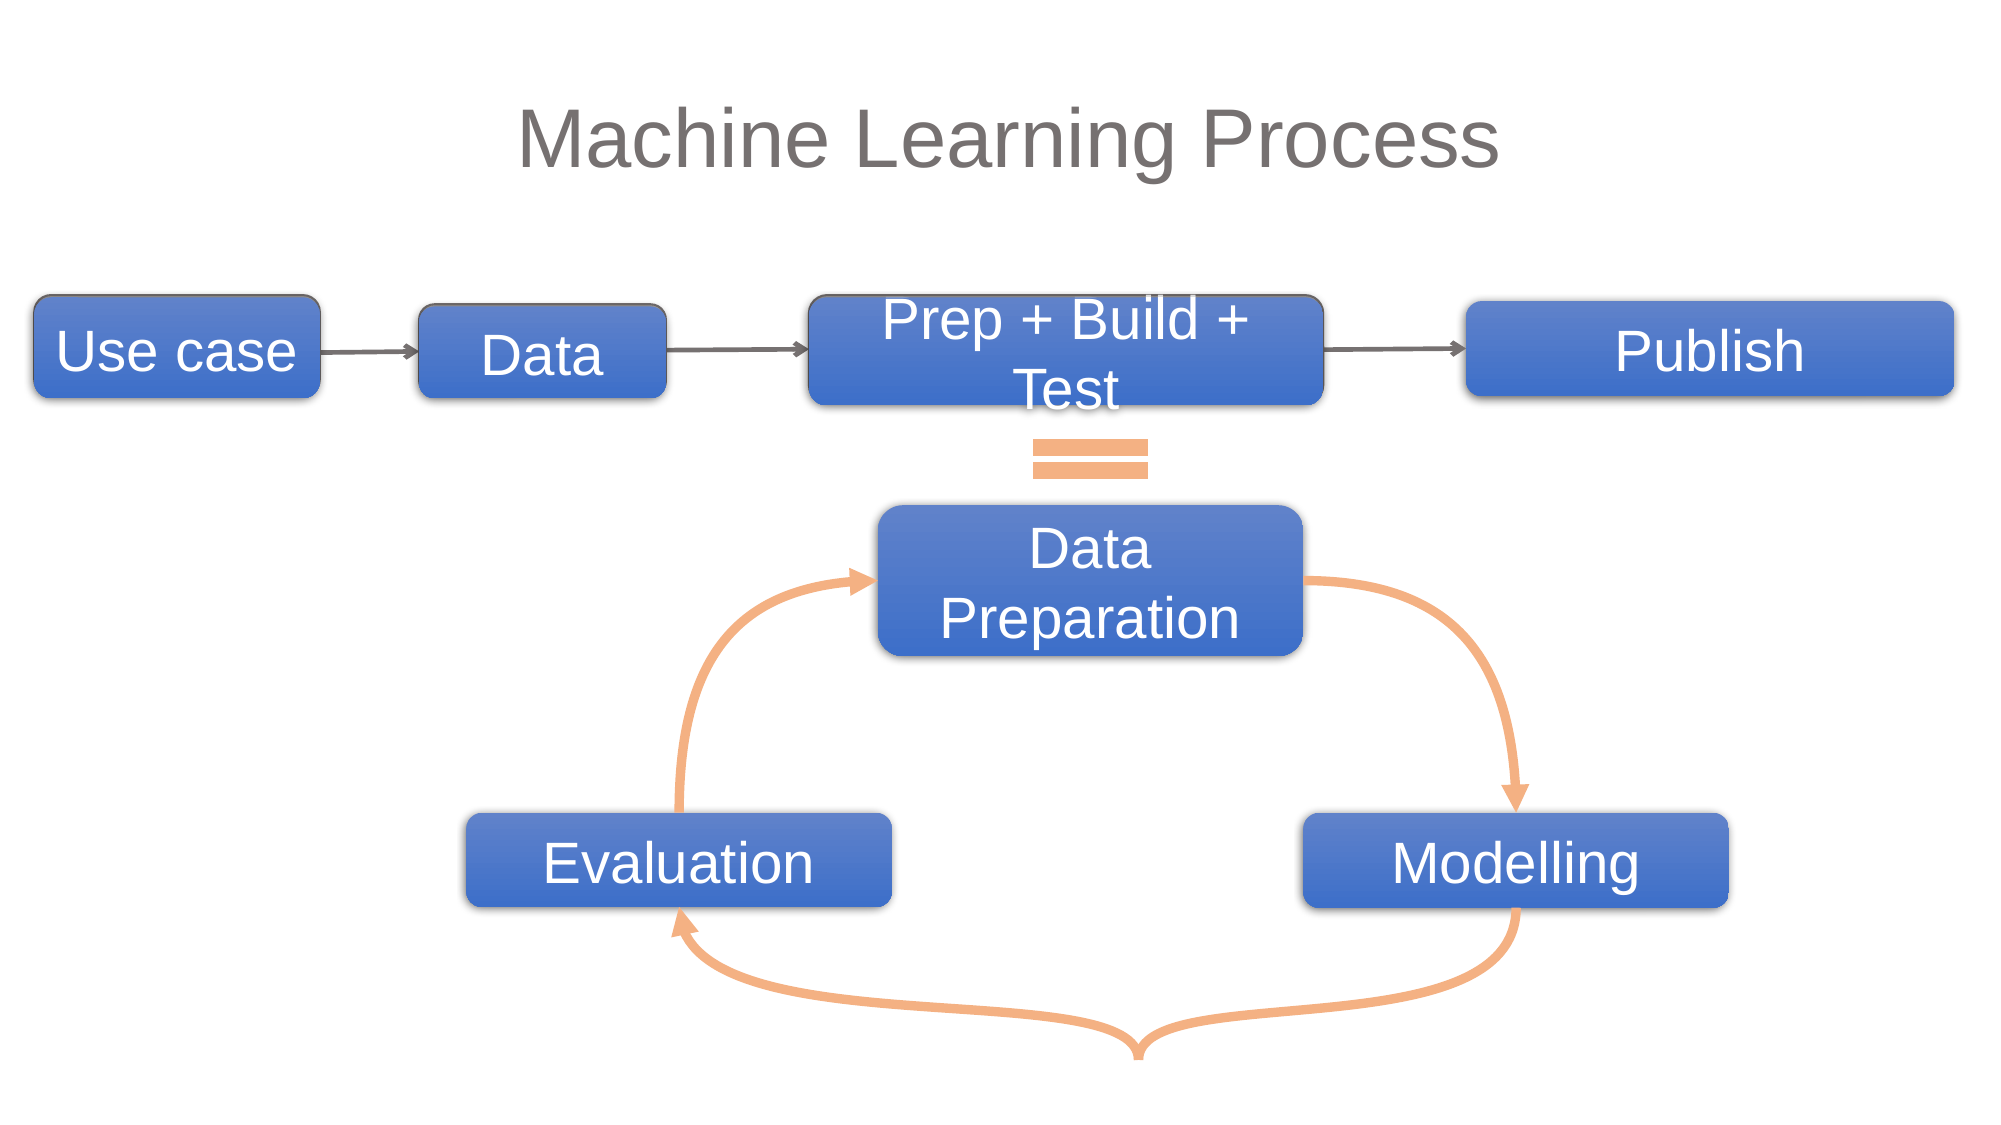

Machine Learning Process
Use case
Prep + Build + Test
Use case
Prep + Build + Test
Publish
Data
Data

Data Preparation
Evaluation
Modelling